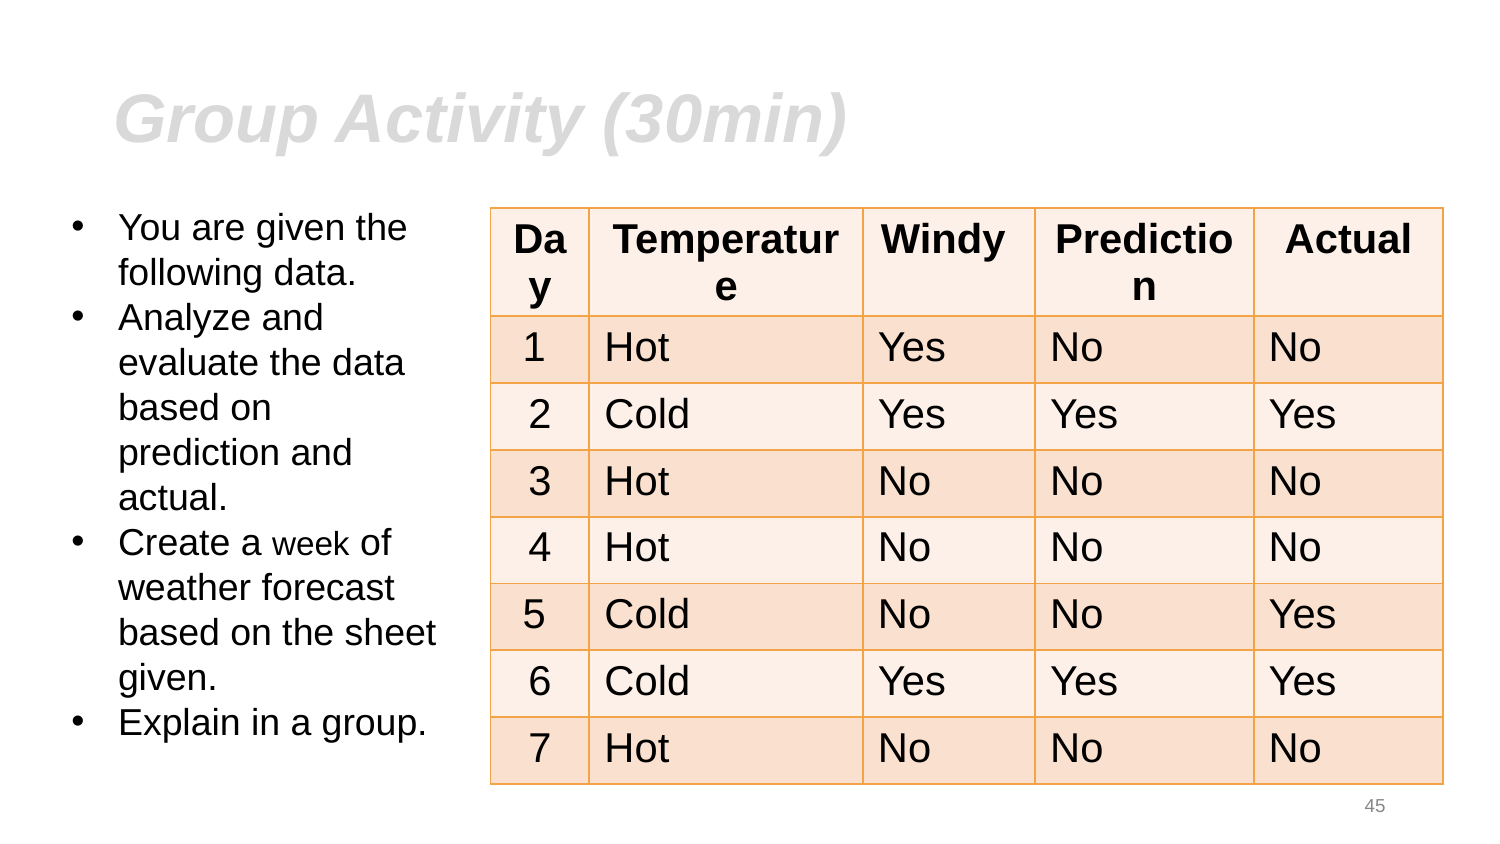

# Group Activity (30min)
You are given the following data.
Analyze and evaluate the data based on prediction and actual.
Create a week of weather forecast based on the sheet given.
Explain in a group.
| Day | Temperature | Windy | Prediction | Actual |
| --- | --- | --- | --- | --- |
| 1 | Hot | Yes | No | No |
| 2 | Cold | Yes | Yes | Yes |
| 3 | Hot | No | No | No |
| 4 | Hot | No | No | No |
| 5 | Cold | No | No | Yes |
| 6 | Cold | Yes | Yes | Yes |
| 7 | Hot | No | No | No |
45